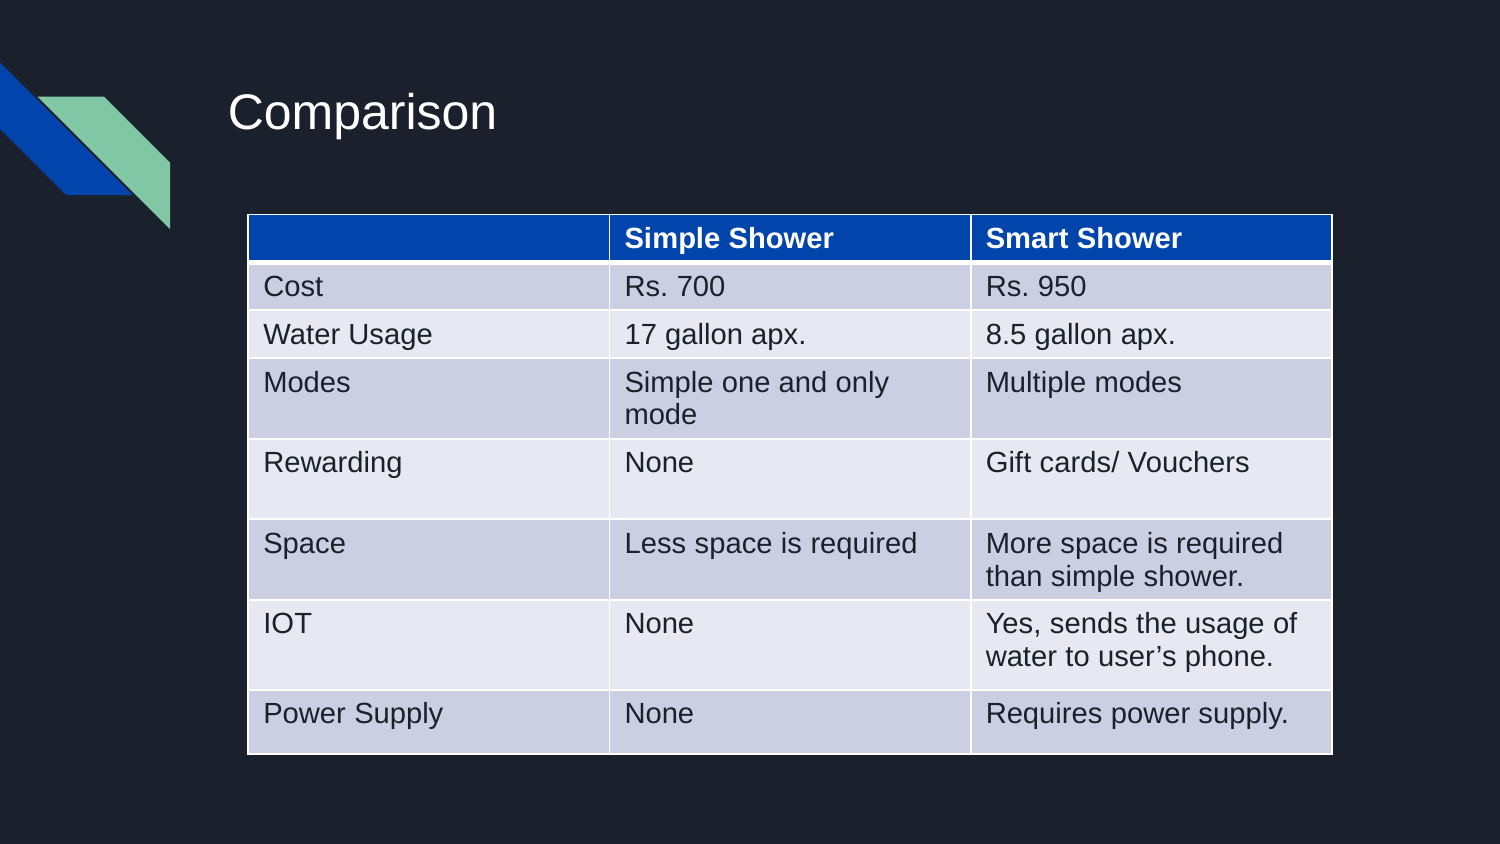

# Comparison
|  | Simple Shower | Smart Shower |
| --- | --- | --- |
| Cost | Rs. 700 | Rs. 950 |
| Water Usage | 17 gallon apx. | 8.5 gallon apx. |
| Modes | Simple one and only mode | Multiple modes |
| Rewarding | None | Gift cards/ Vouchers |
| Space | Less space is required | More space is required than simple shower. |
| IOT | None | Yes, sends the usage of water to user’s phone. |
| Power Supply | None | Requires power supply. |